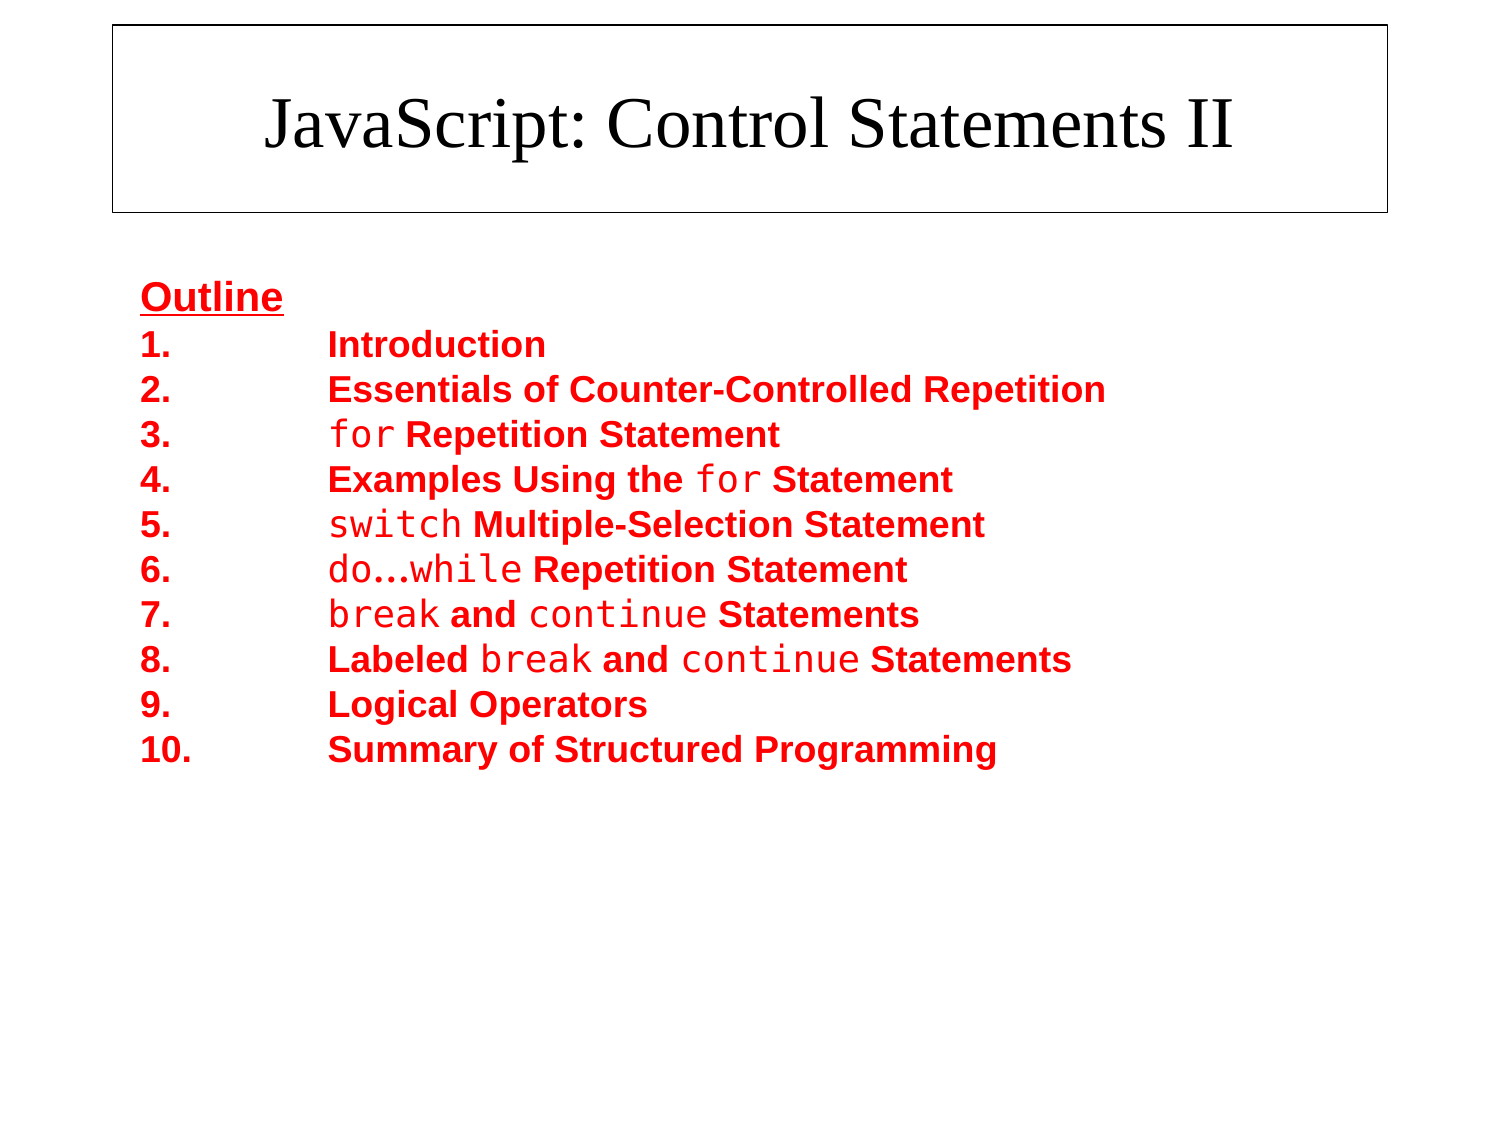

# JavaScript: Control Statements II
Outline
  	Introduction
  	Essentials of Counter-Controlled Repetition
 	for Repetition Statement
 	Examples Using the for Statement
 	switch Multiple-Selection Statement
  	do…while Repetition Statement
  	break and continue Statements
  	Labeled break and continue Statements
 	Logical Operators
 	Summary of Structured Programming